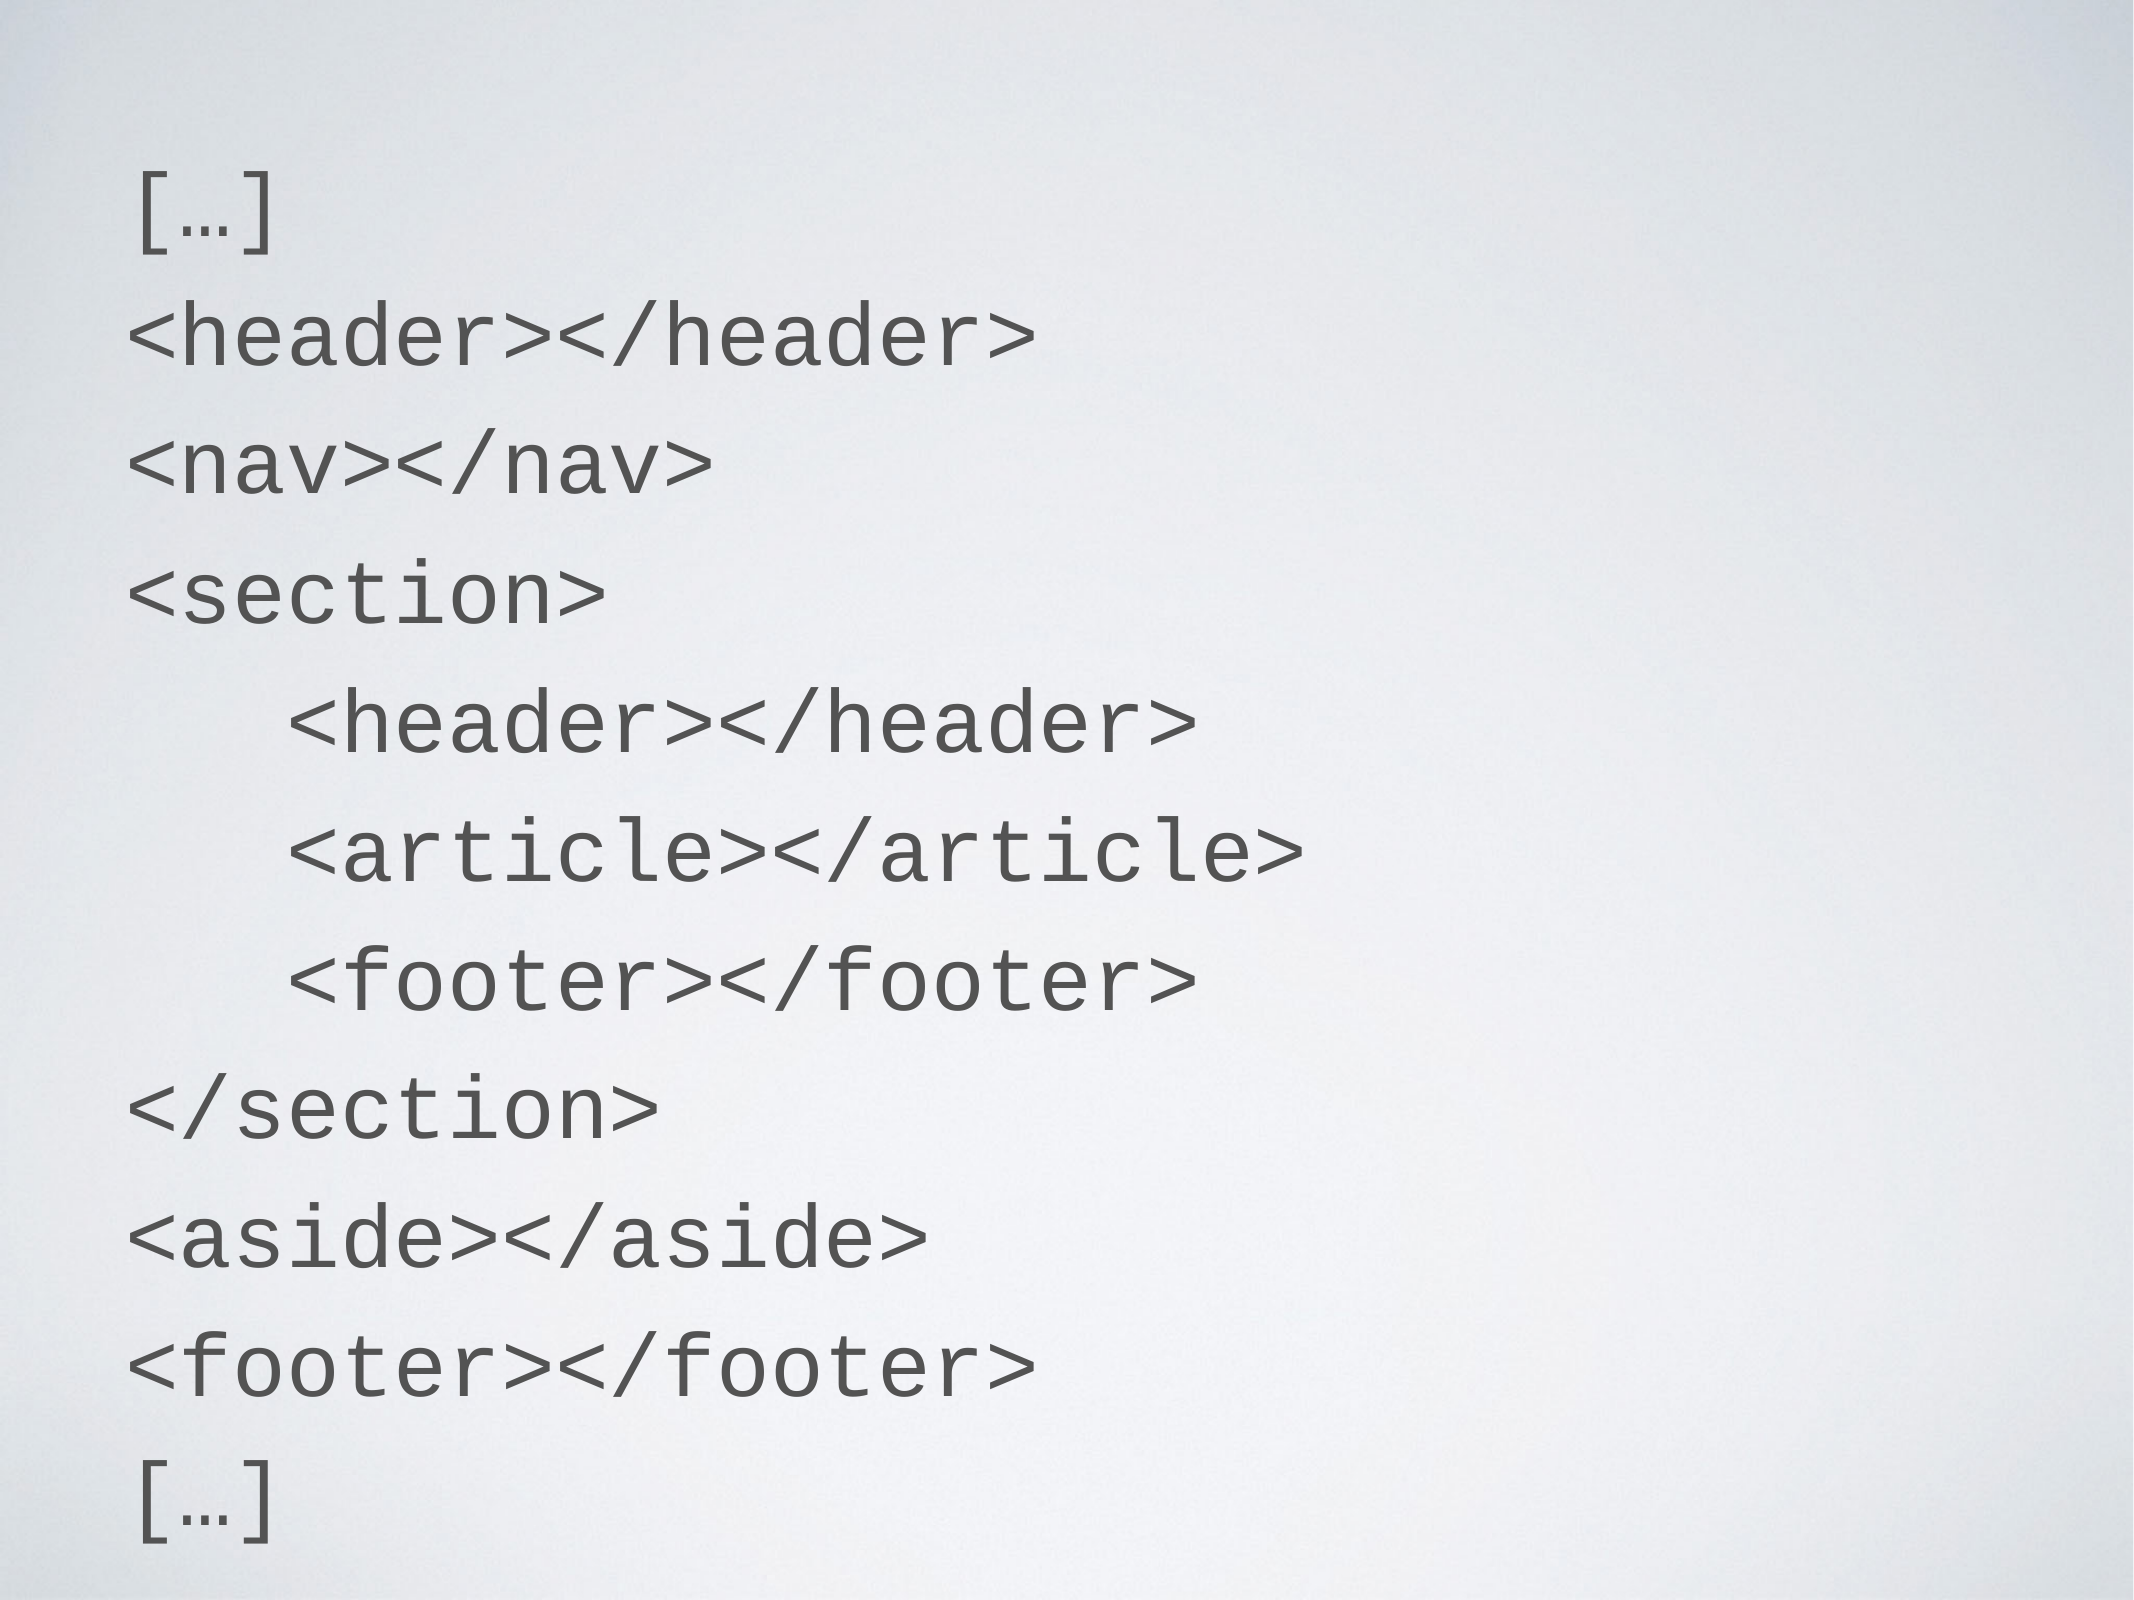

[…]
<header></header>
<nav></nav>
<section>
   <header></header>
   <article></article>
   <footer></footer>
</section>
<aside></aside>
<footer></footer>
[…]